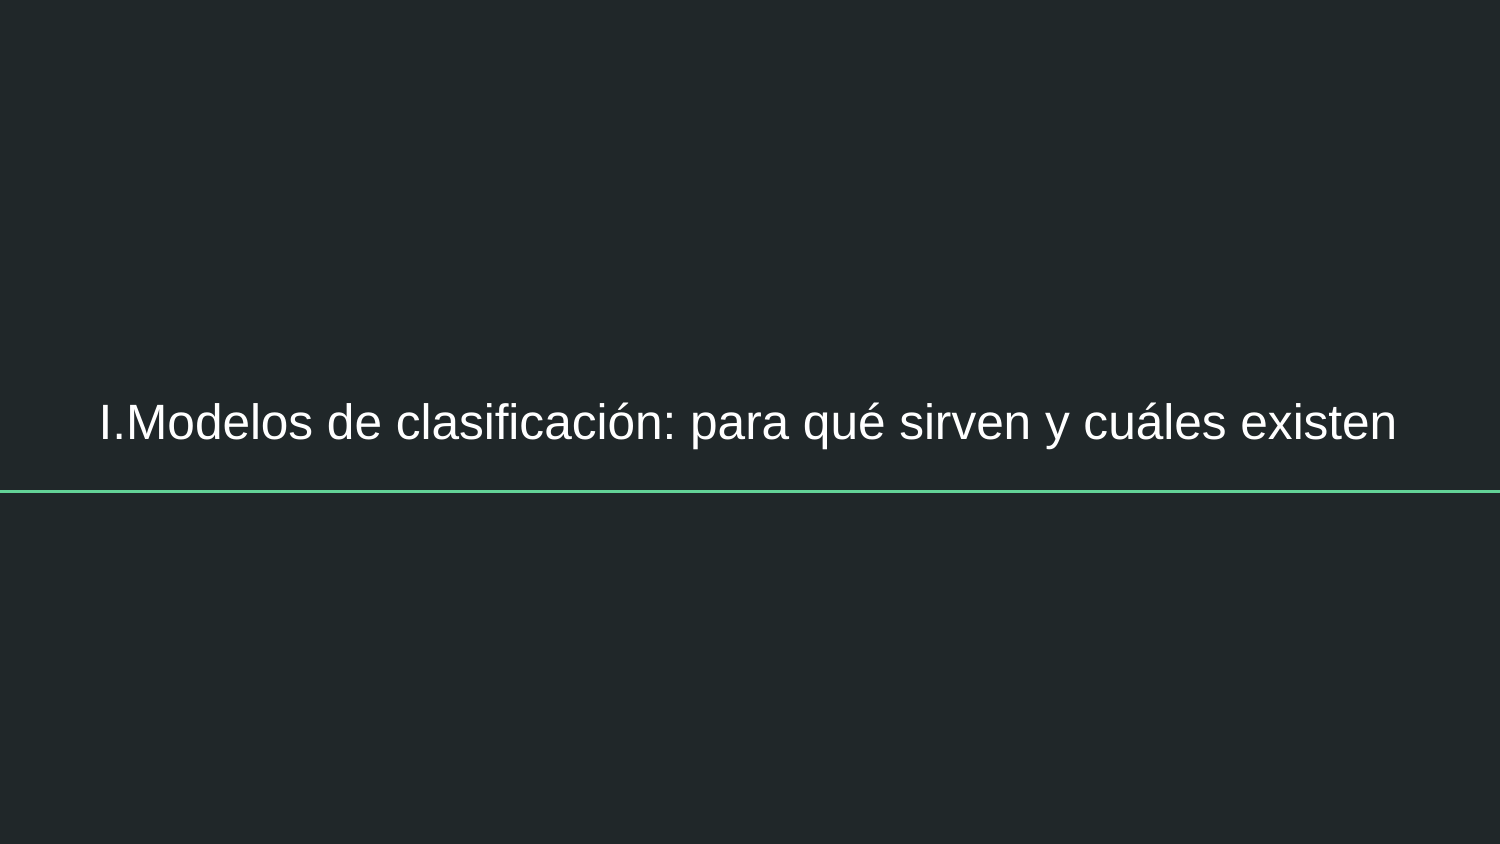

# I.Modelos de clasificación: para qué sirven y cuáles existen